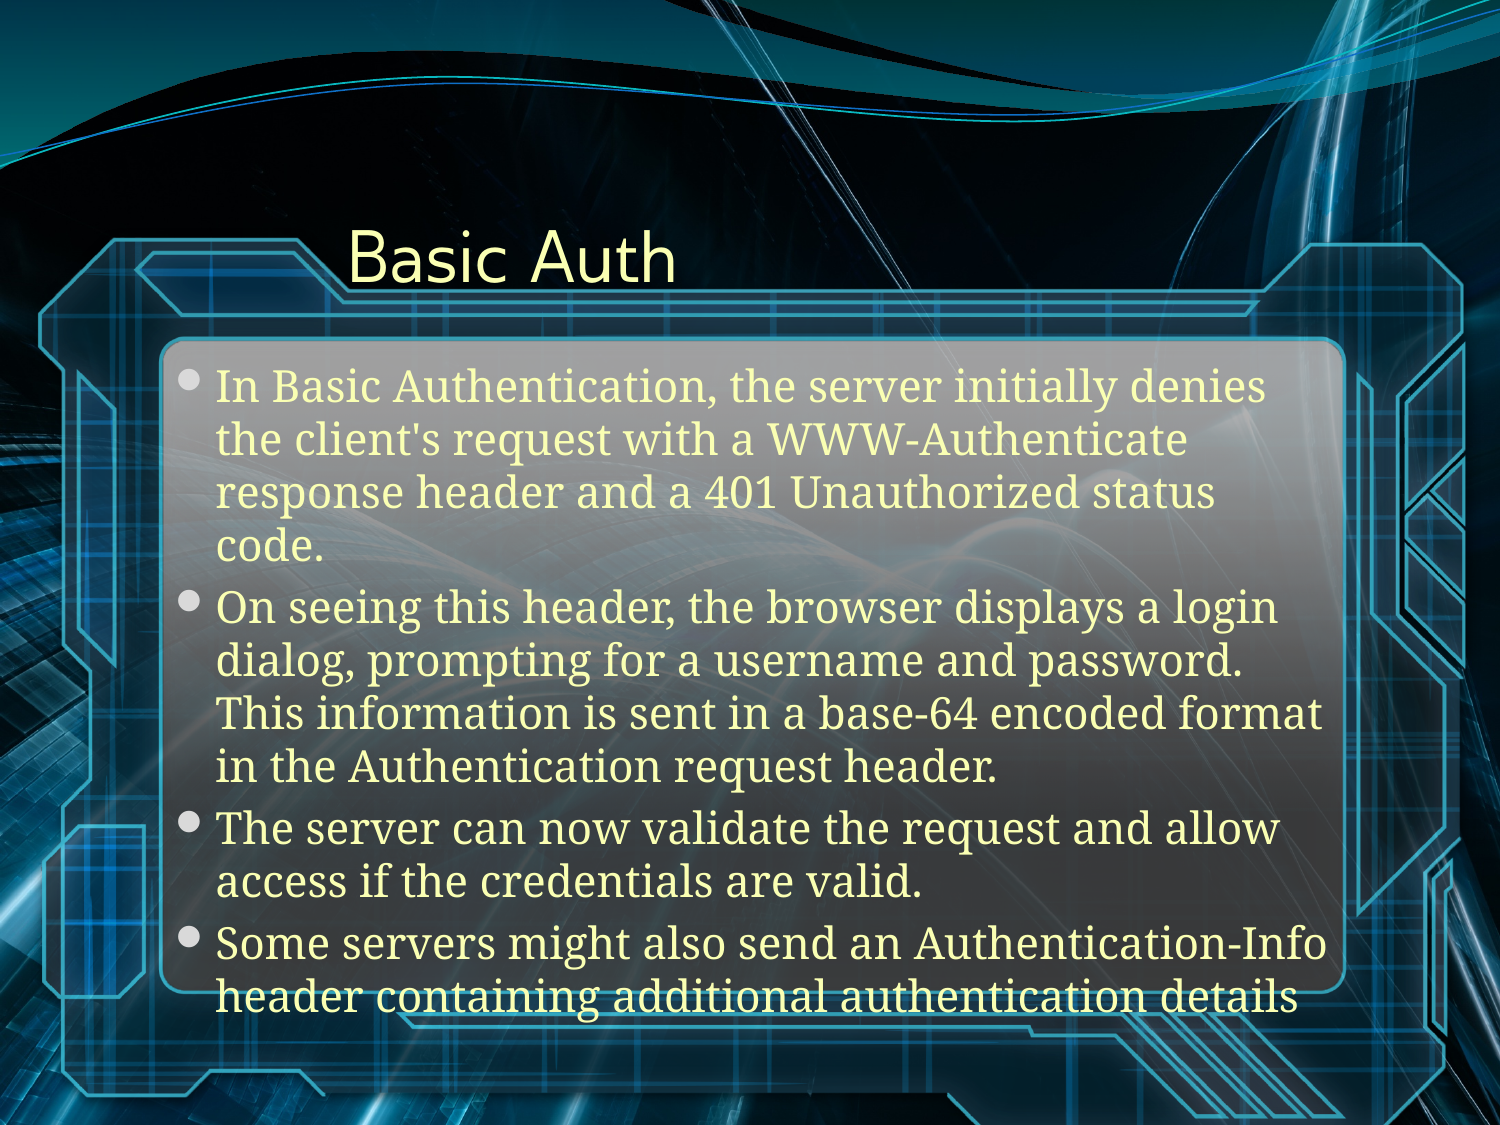

# Basic Auth
In Basic Authentication, the server initially denies the client's request with a WWW-Authenticate response header and a 401 Unauthorized status code.
On seeing this header, the browser displays a login dialog, prompting for a username and password. This information is sent in a base-64 encoded format in the Authentication request header.
The server can now validate the request and allow access if the credentials are valid.
Some servers might also send an Authentication-Info header containing additional authentication details